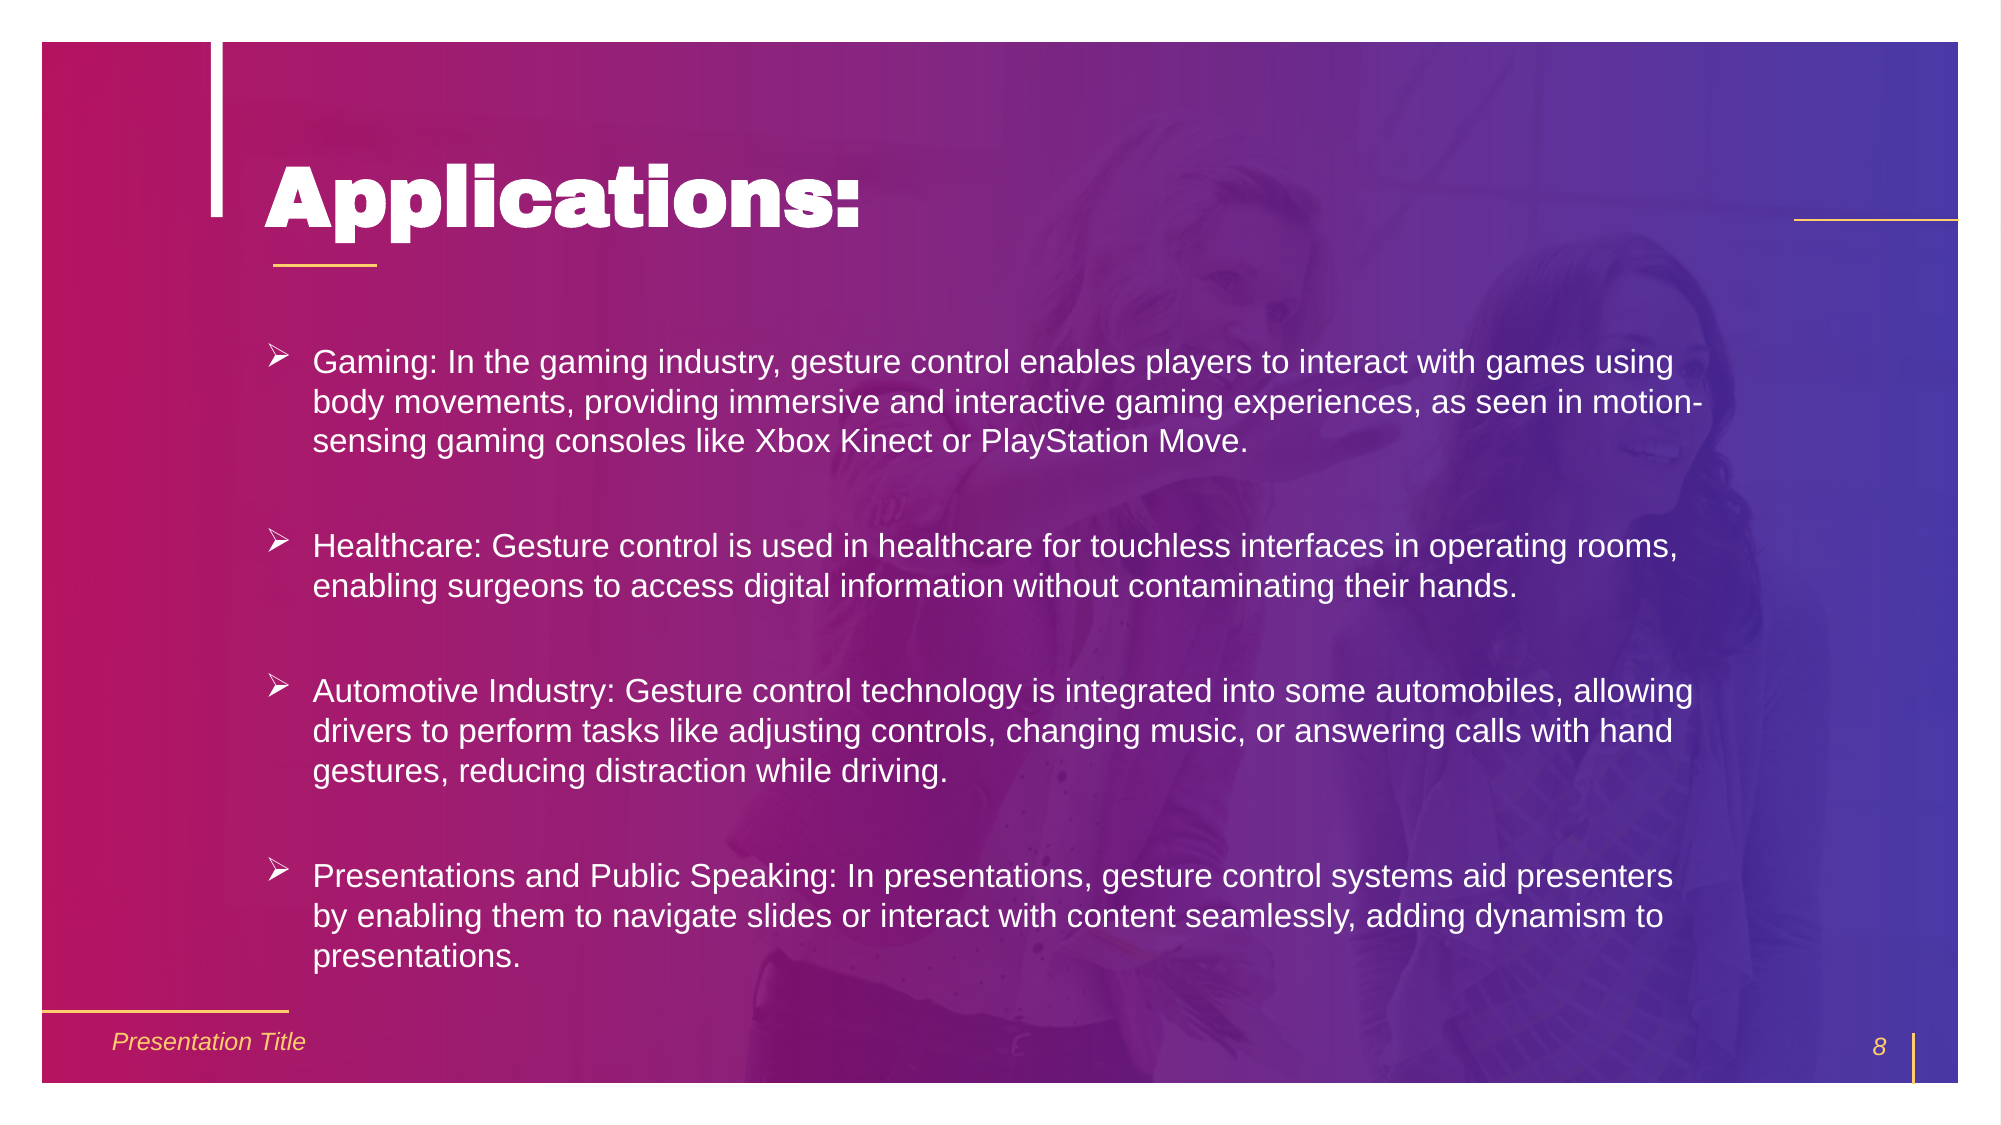

# Applications:

Gaming: In the gaming industry, gesture control enables players to interact with games using body movements, providing immersive and interactive gaming experiences, as seen in motion-sensing gaming consoles like Xbox Kinect or PlayStation Move.

Healthcare: Gesture control is used in healthcare for touchless interfaces in operating rooms, enabling surgeons to access digital information without contaminating their hands.

Automotive Industry: Gesture control technology is integrated into some automobiles, allowing drivers to perform tasks like adjusting controls, changing music, or answering calls with hand gestures, reducing distraction while driving.

Presentations and Public Speaking: In presentations, gesture control systems aid presenters by enabling them to navigate slides or interact with content seamlessly, adding dynamism to presentations.
Presentation Title
8